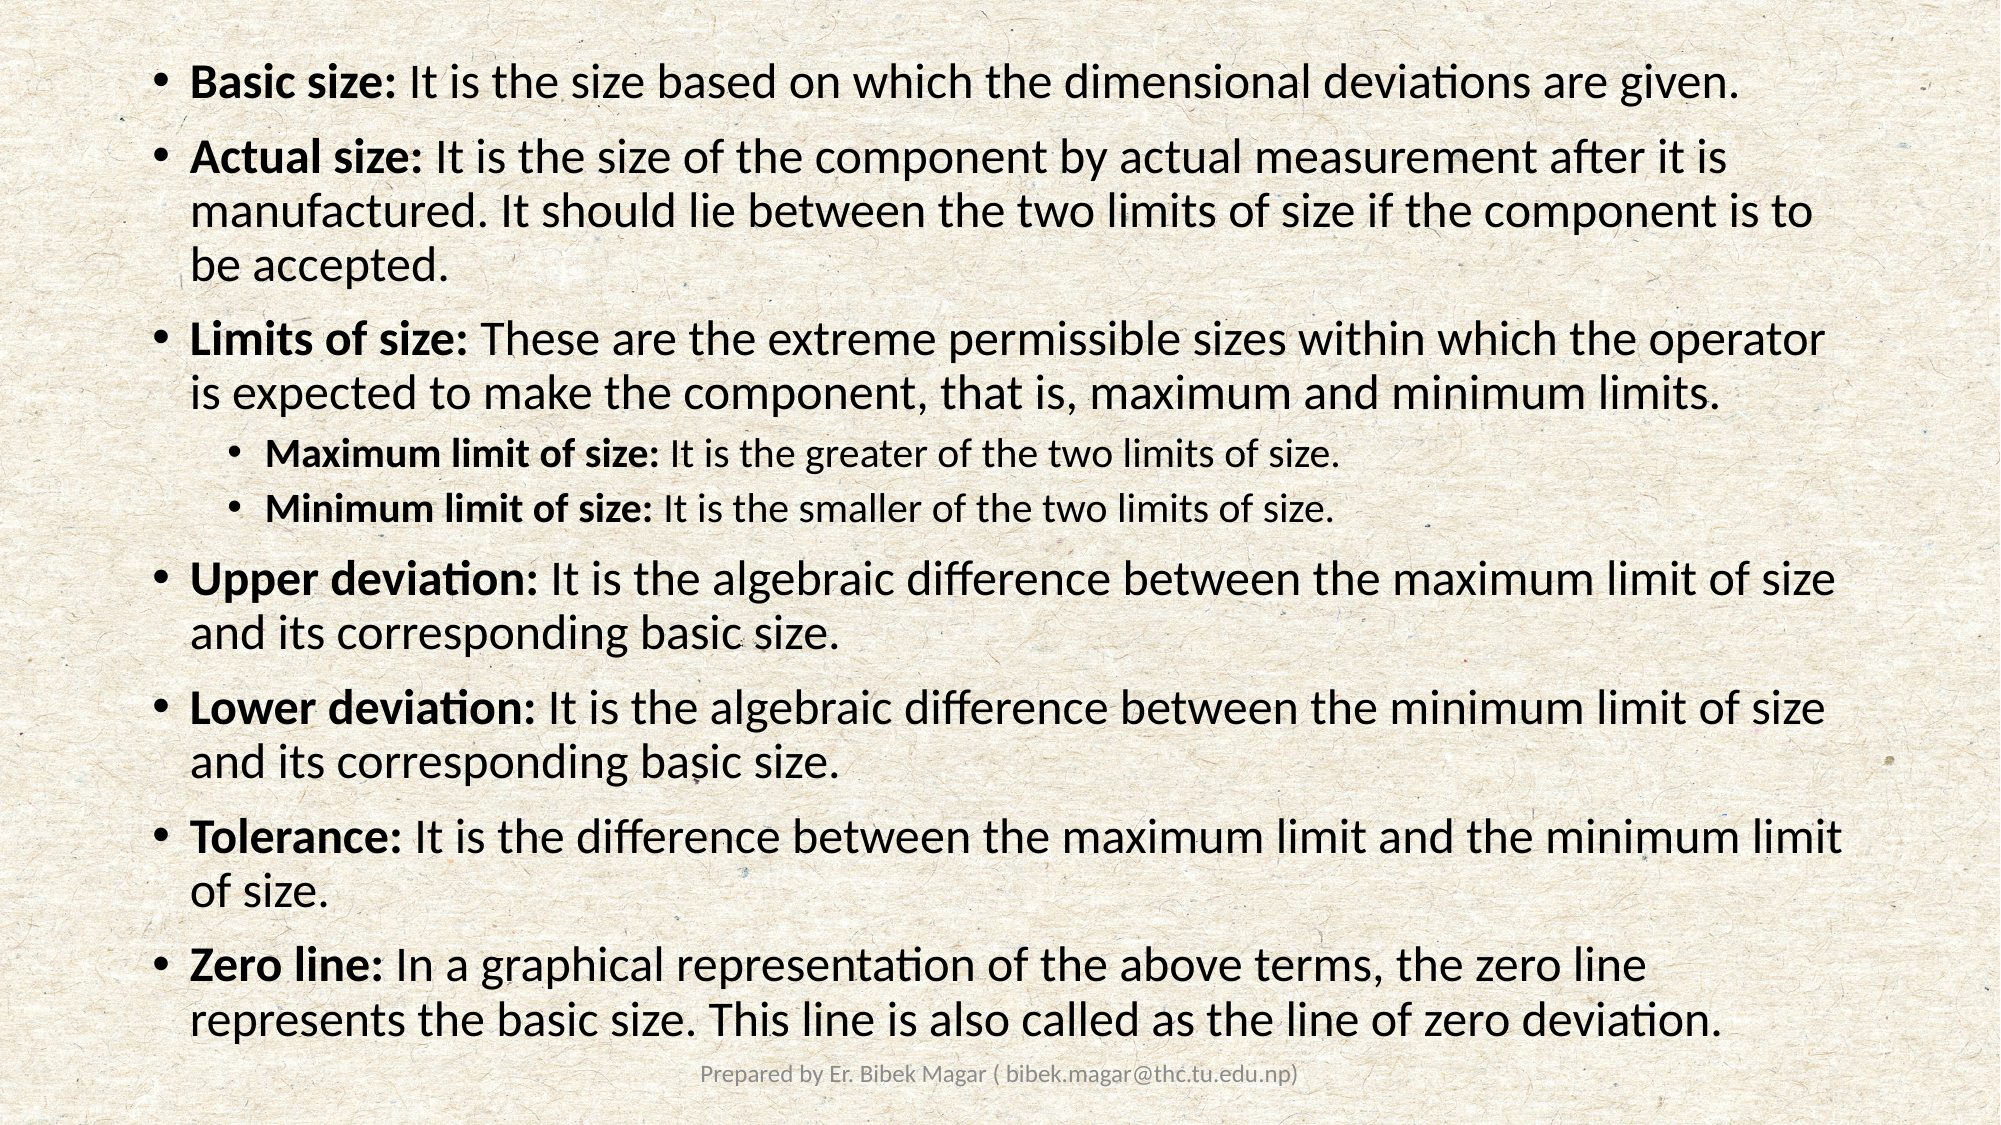

Basic size: It is the size based on which the dimensional deviations are given.
Actual size: It is the size of the component by actual measurement after it is manufactured. It should lie between the two limits of size if the component is to be accepted.
Limits of size: These are the extreme permissible sizes within which the operator is expected to make the component, that is, maximum and minimum limits.
Maximum limit of size: It is the greater of the two limits of size.
Minimum limit of size: It is the smaller of the two limits of size.
Upper deviation: It is the algebraic difference between the maximum limit of size and its corresponding basic size.
Lower deviation: It is the algebraic difference between the minimum limit of size and its corresponding basic size.
Tolerance: It is the difference between the maximum limit and the minimum limit of size.
Zero line: In a graphical representation of the above terms, the zero line represents the basic size. This line is also called as the line of zero deviation.
Prepared by Er. Bibek Magar ( bibek.magar@thc.tu.edu.np)